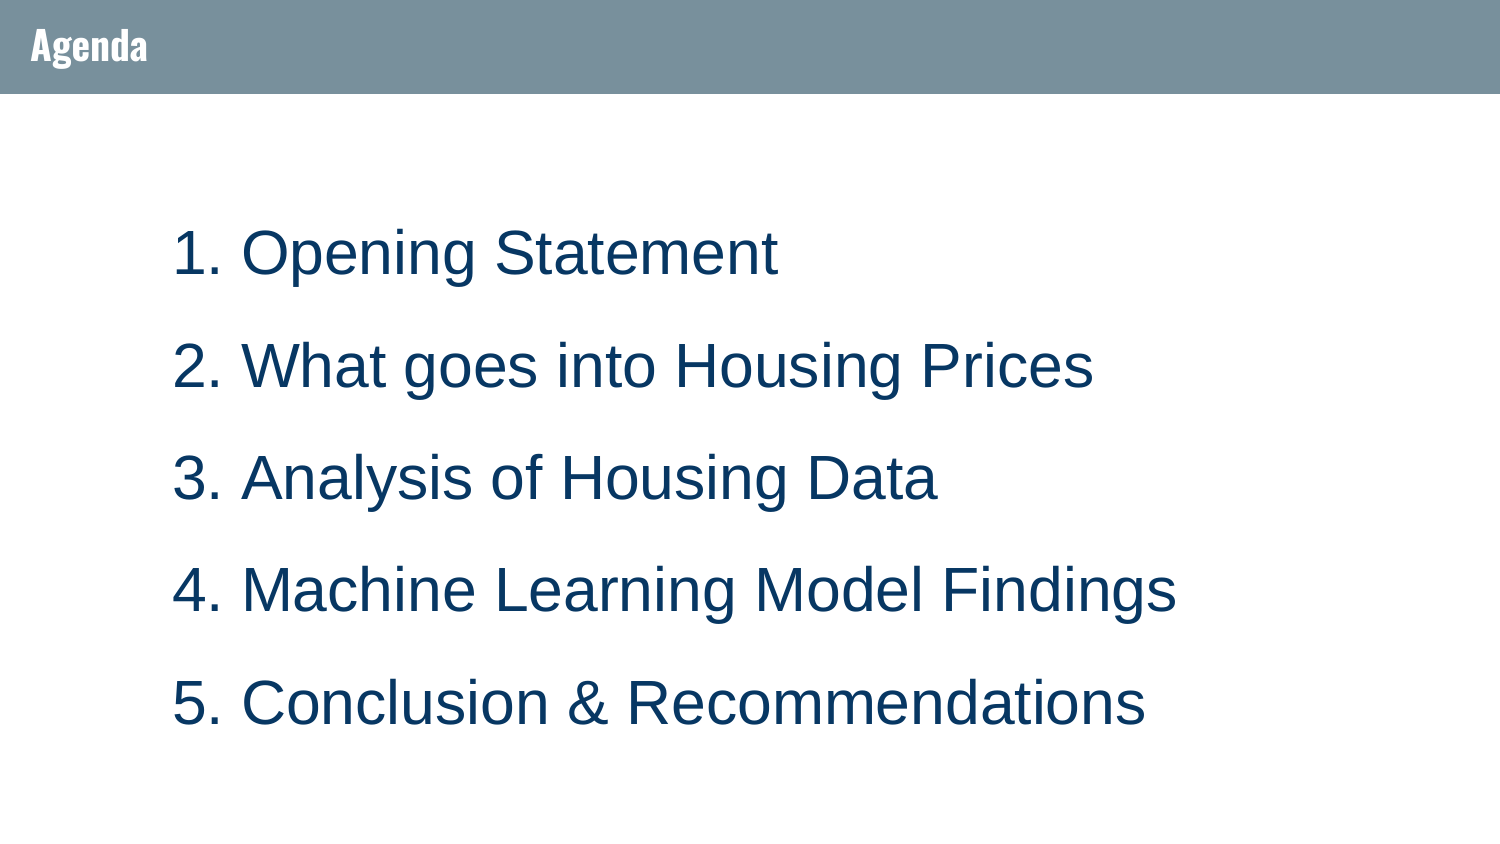

# Agenda
Opening Statement
What goes into Housing Prices
Analysis of Housing Data
Machine Learning Model Findings
Conclusion & Recommendations